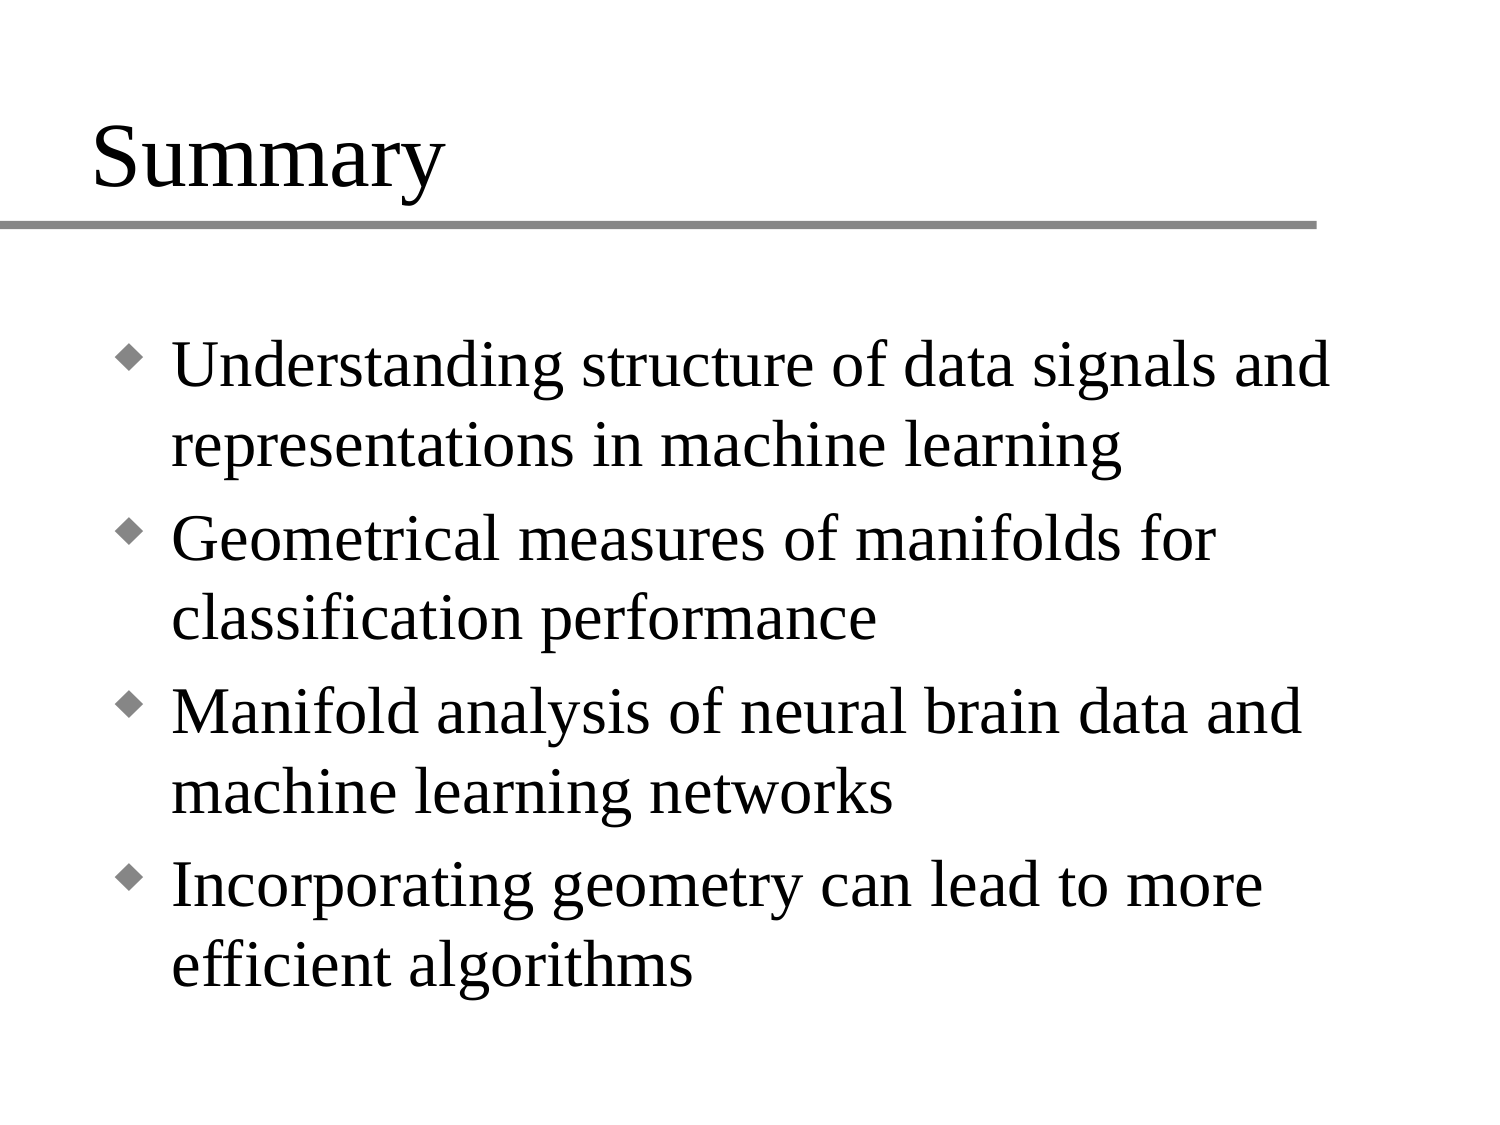

# Summary
Understanding structure of data signals and representations in machine learning
Geometrical measures of manifolds for classification performance
Manifold analysis of neural brain data and machine learning networks
Incorporating geometry can lead to more efficient algorithms